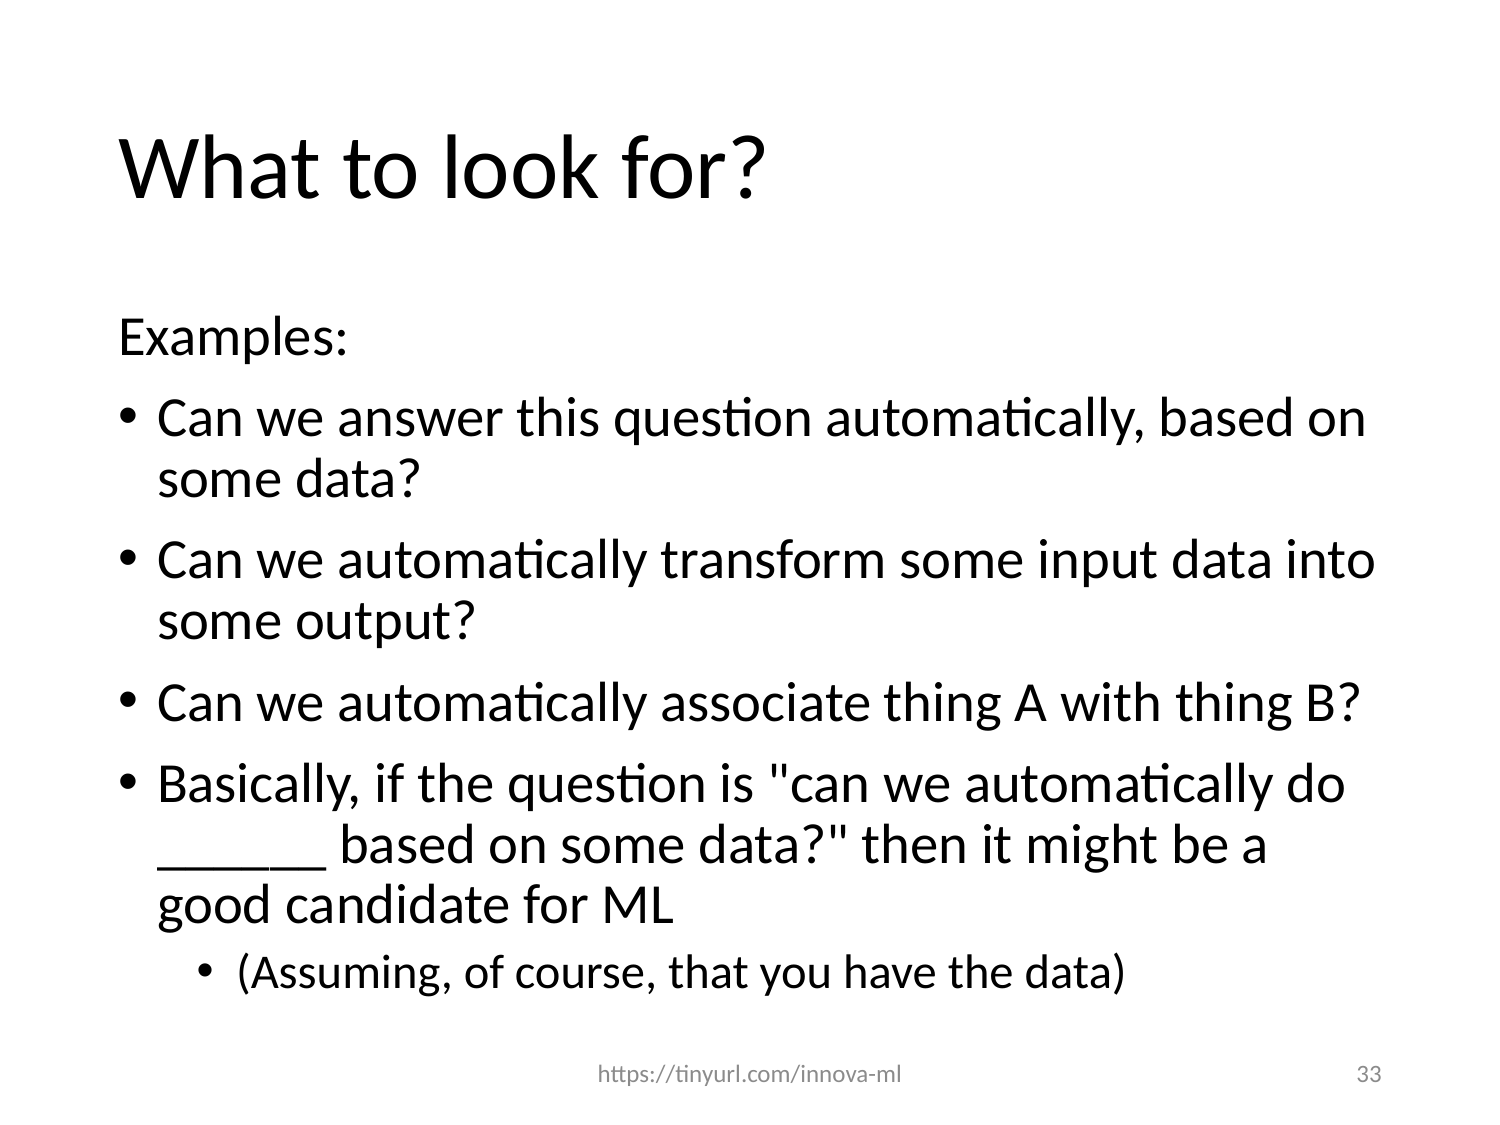

# What to look for?
Examples:
Can we answer this question automatically, based on some data?
Can we automatically transform some input data into some output?
Can we automatically associate thing A with thing B?
Basically, if the question is "can we automatically do ______ based on some data?" then it might be a good candidate for ML
(Assuming, of course, that you have the data)
https://tinyurl.com/innova-ml
33